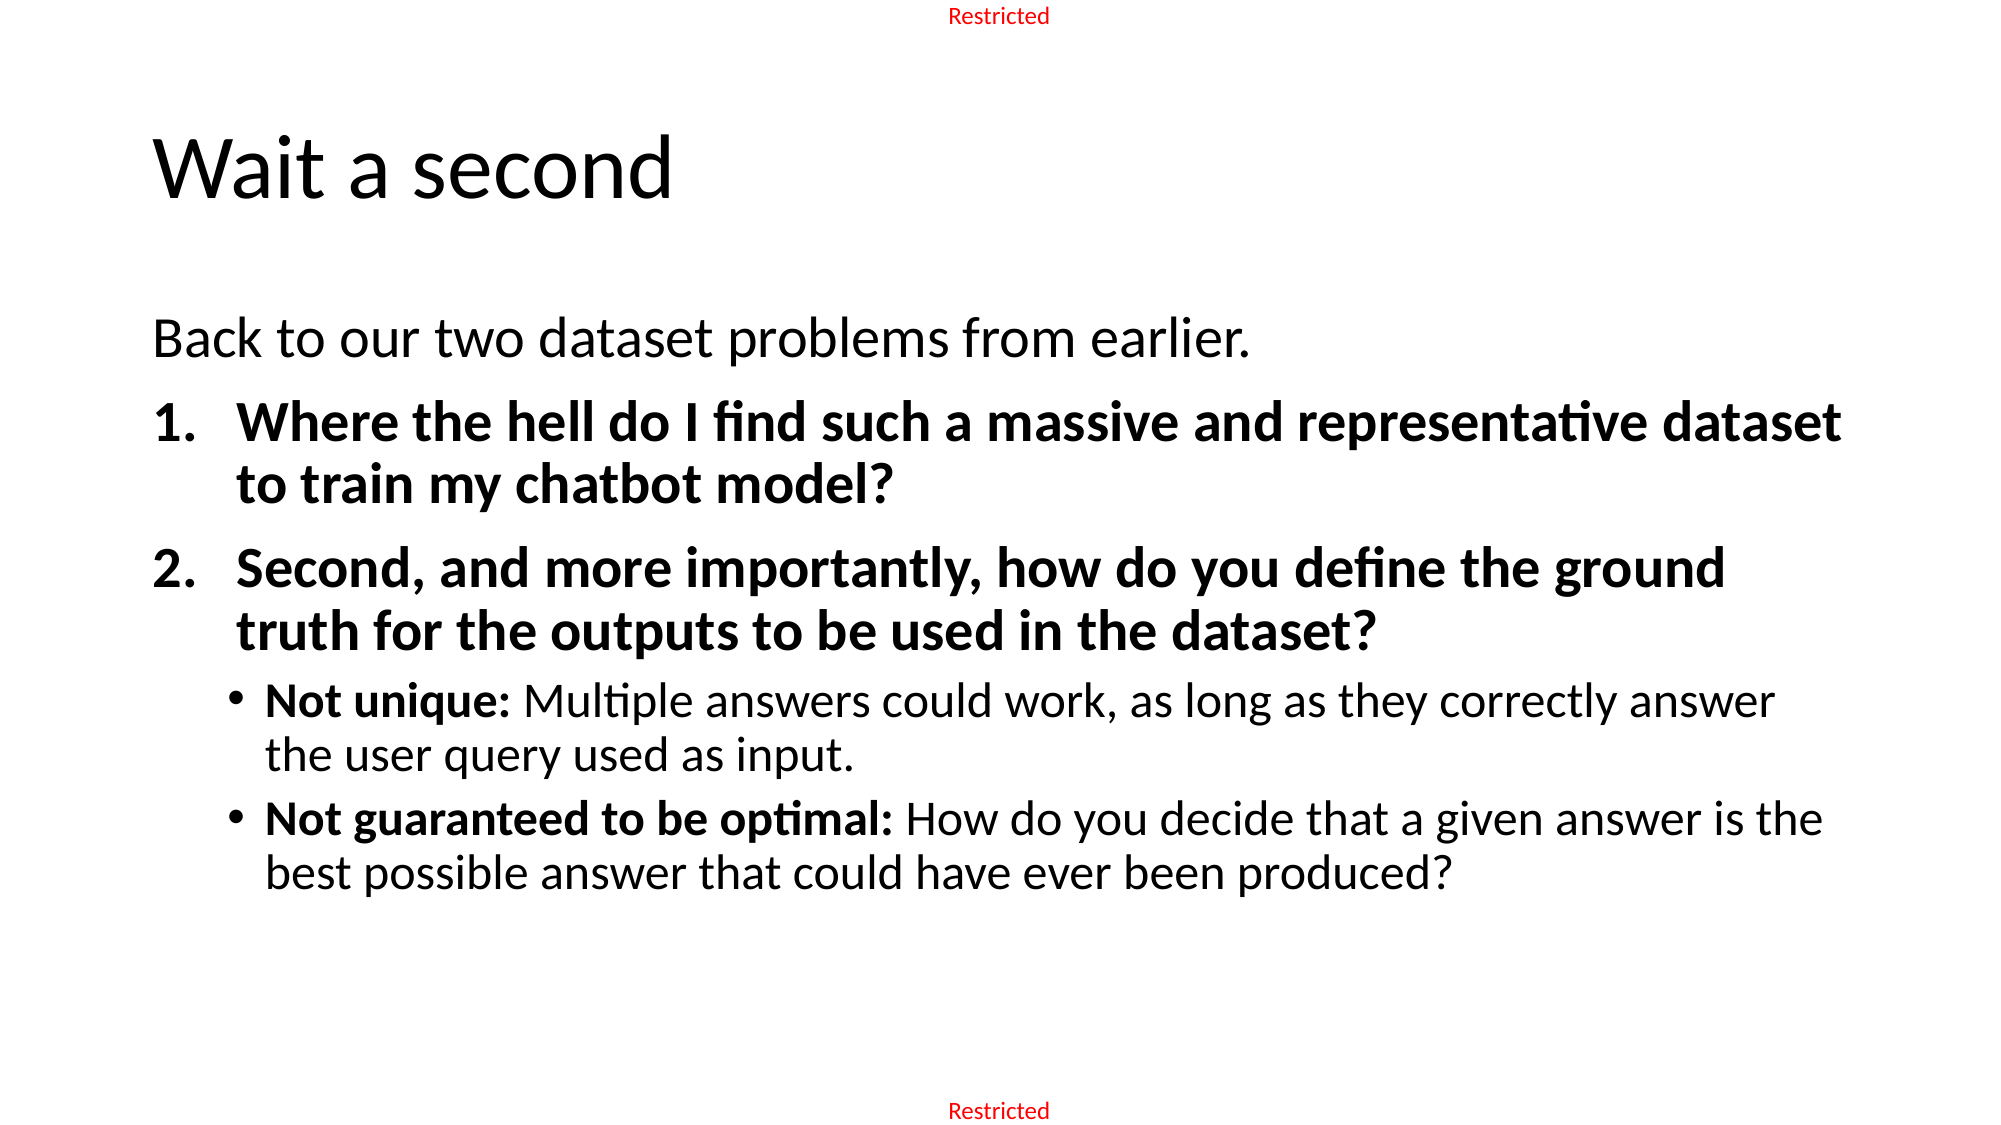

# Wait a second
Back to our two dataset problems from earlier.
Where the hell do I find such a massive and representative dataset to train my chatbot model?
Second, and more importantly, how do you define the ground truth for the outputs to be used in the dataset?
Not unique: Multiple answers could work, as long as they correctly answer the user query used as input.
Not guaranteed to be optimal: How do you decide that a given answer is the best possible answer that could have ever been produced?